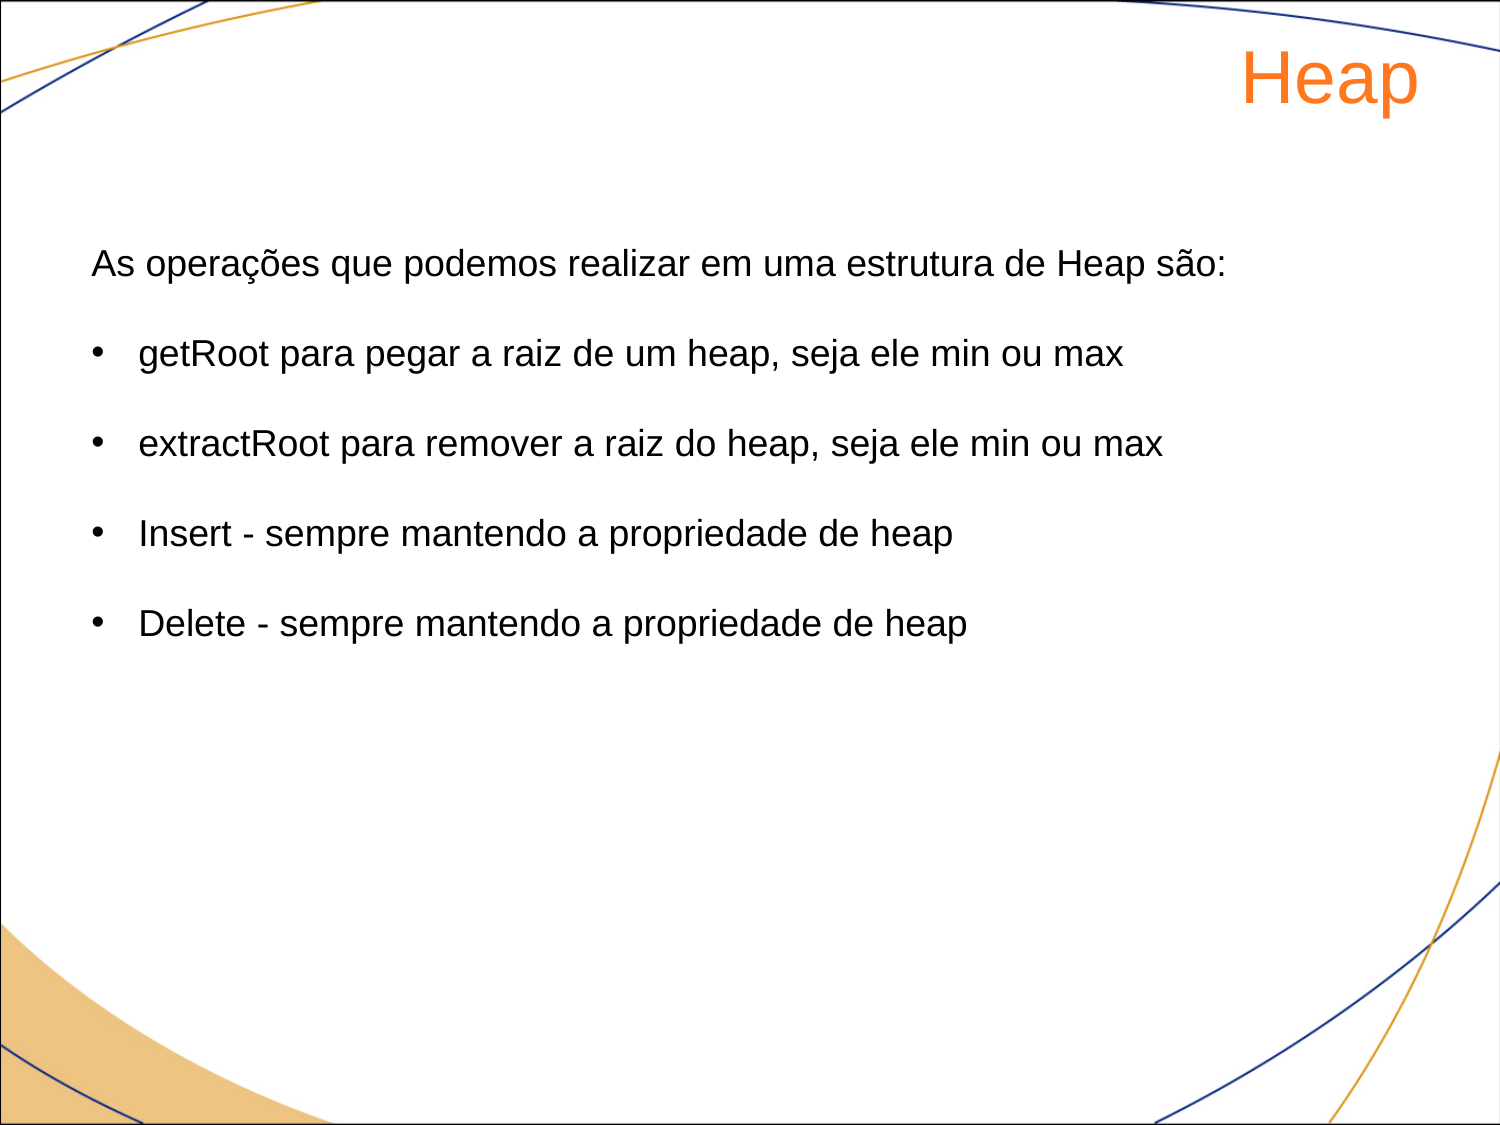

Heap
As operações que podemos realizar em uma estrutura de Heap são:

getRoot para pegar a raiz de um heap, seja ele min ou max

extractRoot para remover a raiz do heap, seja ele min ou max

Insert - sempre mantendo a propriedade de heap

Delete - sempre mantendo a propriedade de heap